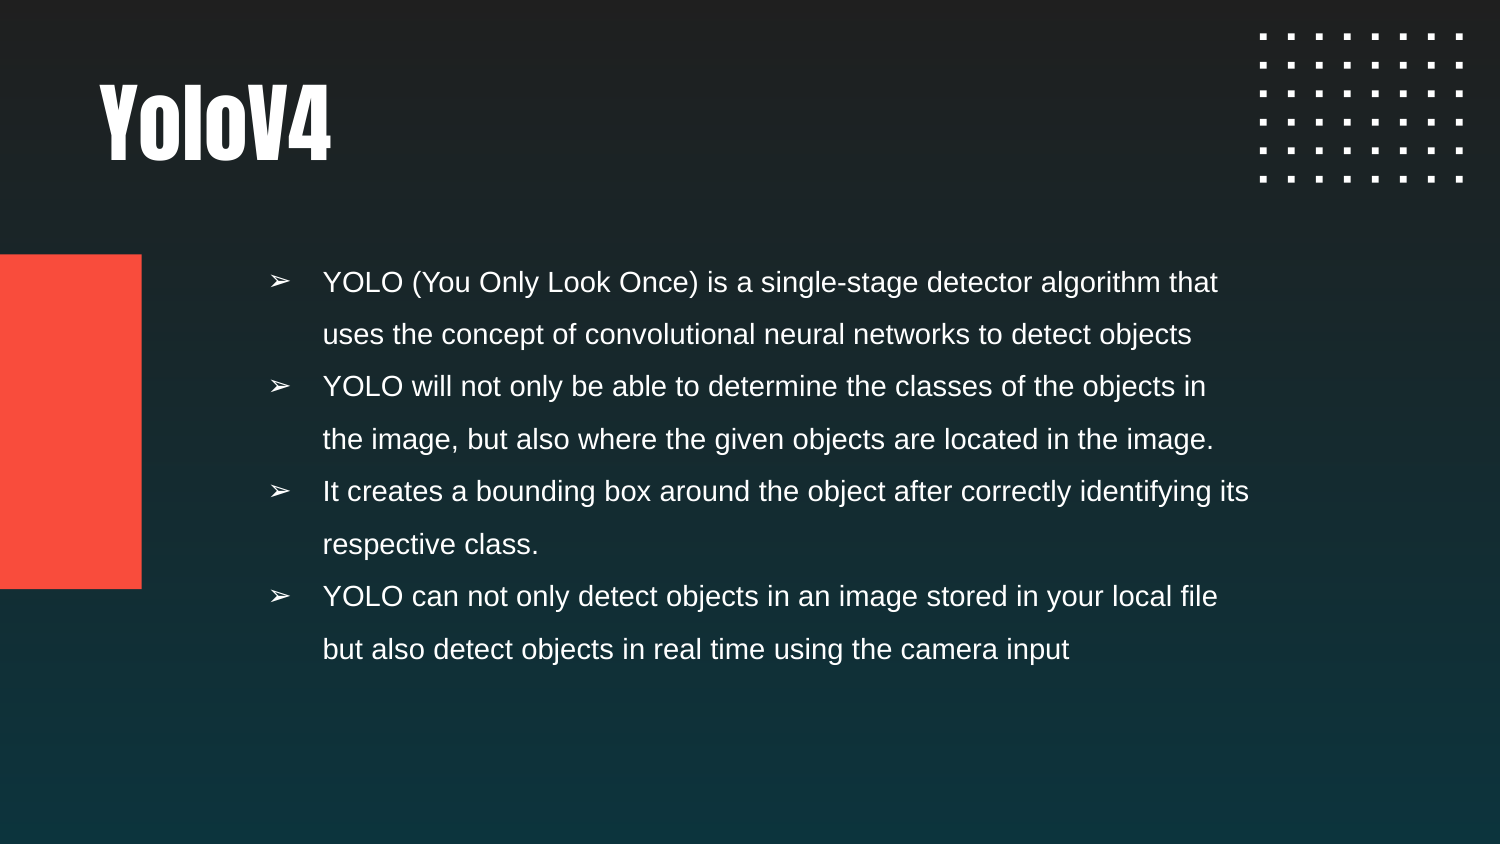

# YoloV4

YOLO (You Only Look Once) is a single-stage detector algorithm that uses the concept of convolutional neural networks to detect objects
YOLO will not only be able to determine the classes of the objects in the image, but also where the given objects are located in the image.
It creates a bounding box around the object after correctly identifying its respective class.
YOLO can not only detect objects in an image stored in your local file but also detect objects in real time using the camera input